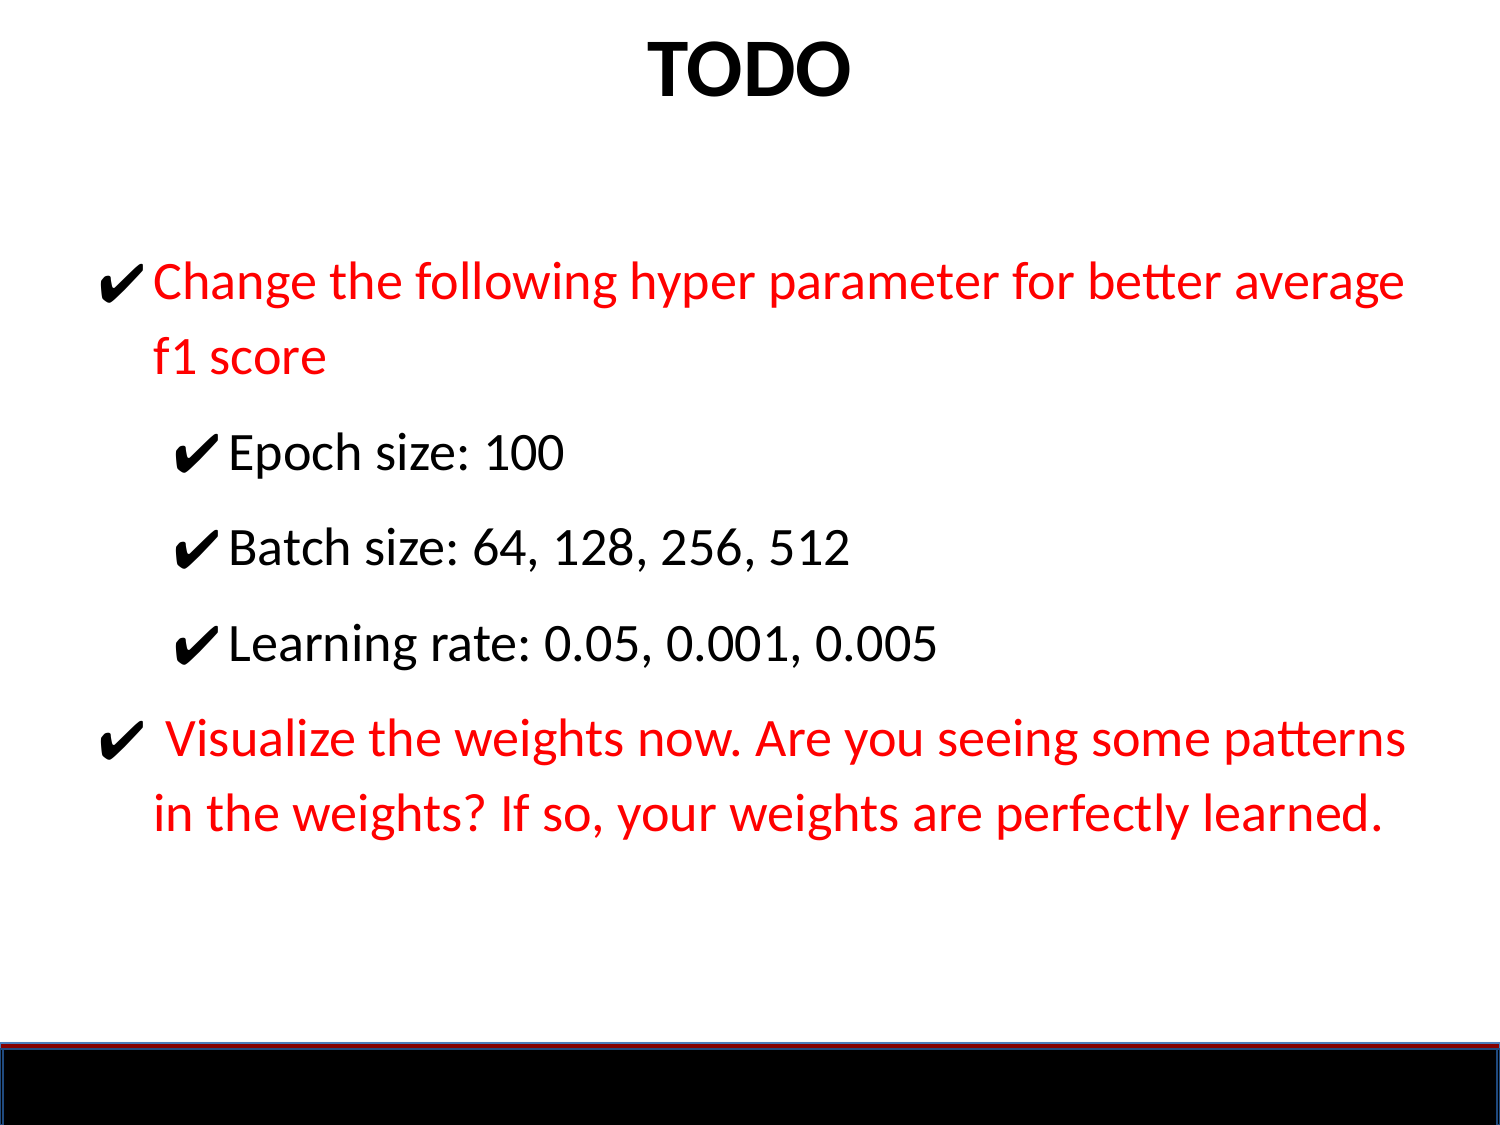

# TODO
Change the following hyper parameter for better average f1 score
Epoch size: 100
Batch size: 64, 128, 256, 512
Learning rate: 0.05, 0.001, 0.005
 Visualize the weights now. Are you seeing some patterns in the weights? If so, your weights are perfectly learned.